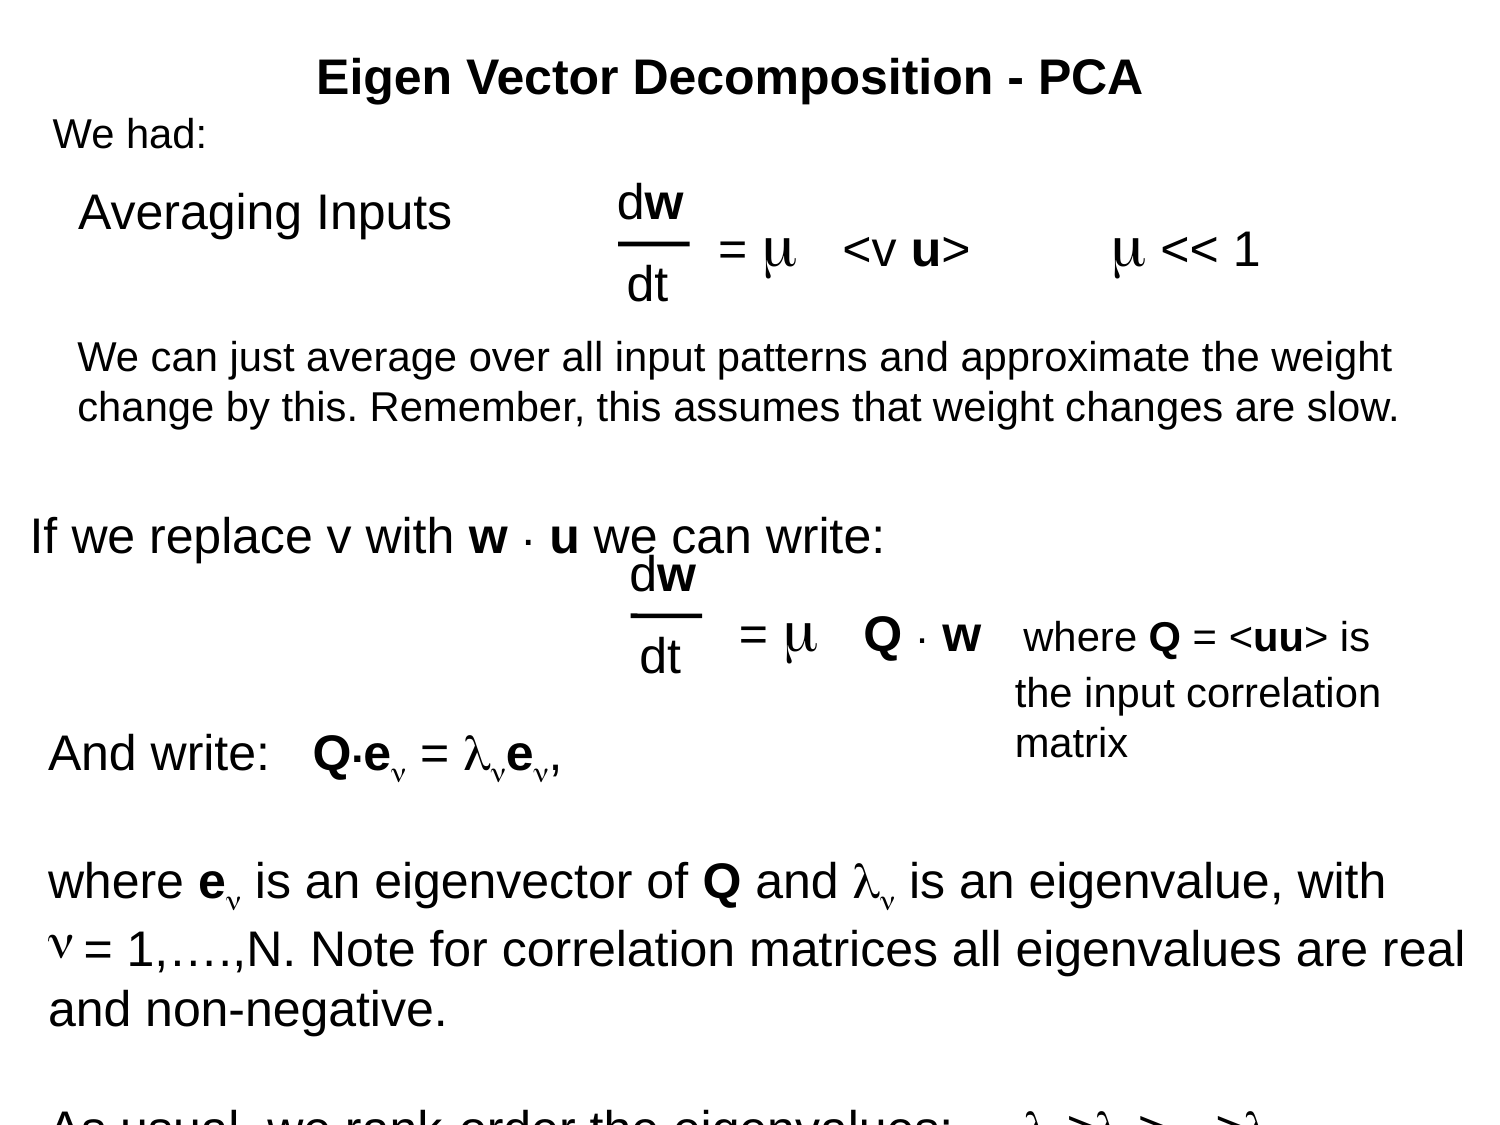

Eigen Vector Decomposition - PCA
We had:
dw
Averaging Inputs
= μ  <v u>          μ << 1
dt

We can just average over all input patterns and approximate the weight change by this. Remember, this assumes that weight changes are slow.
 If we replace v with w . u we can write:
dw
= μ  Q . w   where Q = <uu> is
                        the input correlation
                        matrix
dt

And write:   Q.eν = λνeν,

where eν is an eigenvector of Q and λν is an eigenvalue, with
= 1,….,N. Note for correlation matrices all eigenvalues are real
and non-negative.

As usual, we rank-order the eigenvalues:     λ1≥λ2≥…≥λN